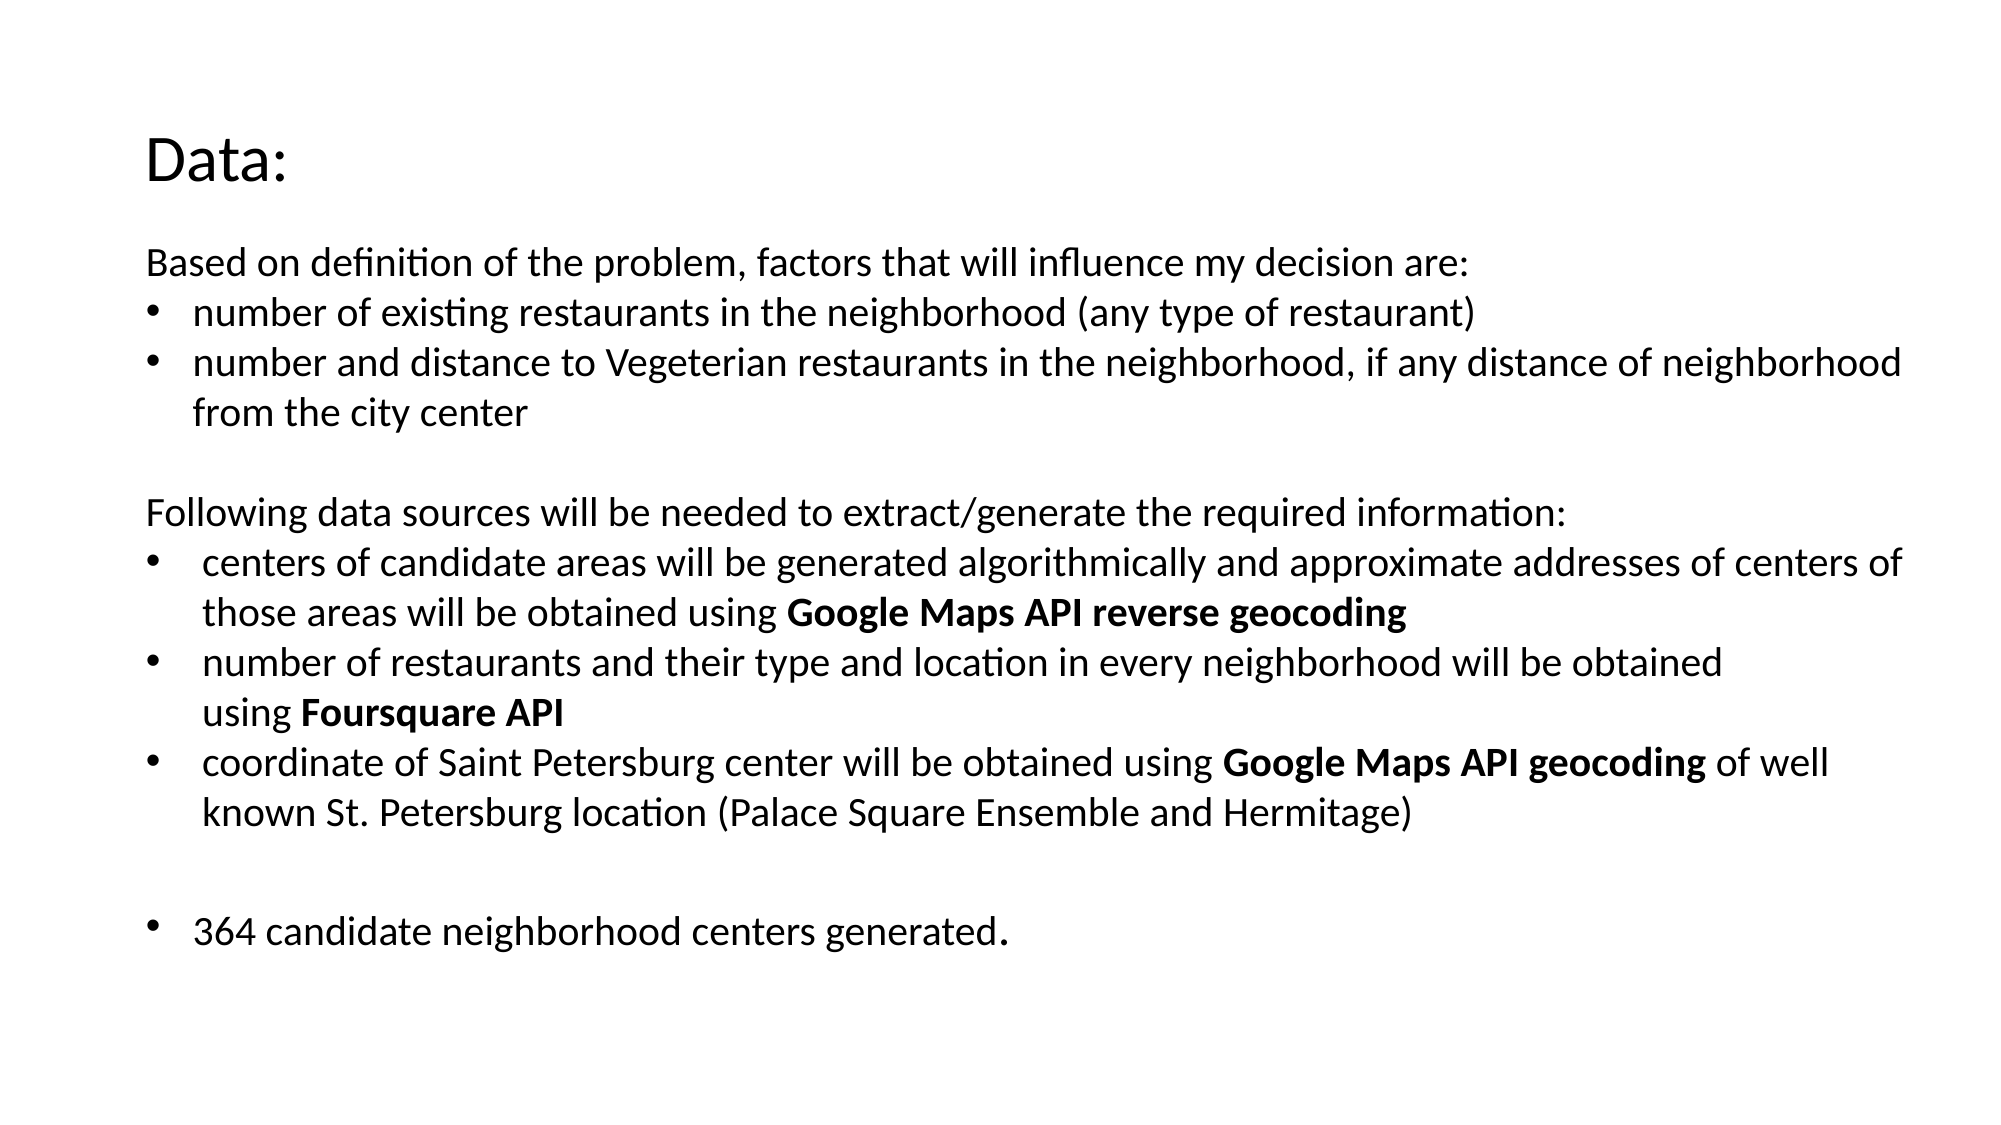

Data:
Based on definition of the problem, factors that will influence my decision are:
number of existing restaurants in the neighborhood (any type of restaurant)
number and distance to Vegeterian restaurants in the neighborhood, if any distance of neighborhood from the city center

Following data sources will be needed to extract/generate the required information:
centers of candidate areas will be generated algorithmically and approximate addresses of centers of those areas will be obtained using Google Maps API reverse geocoding
number of restaurants and their type and location in every neighborhood will be obtained using Foursquare API
coordinate of Saint Petersburg center will be obtained using Google Maps API geocoding of well known St. Petersburg location (Palace Square Ensemble and Hermitage)

364 candidate neighborhood centers generated.